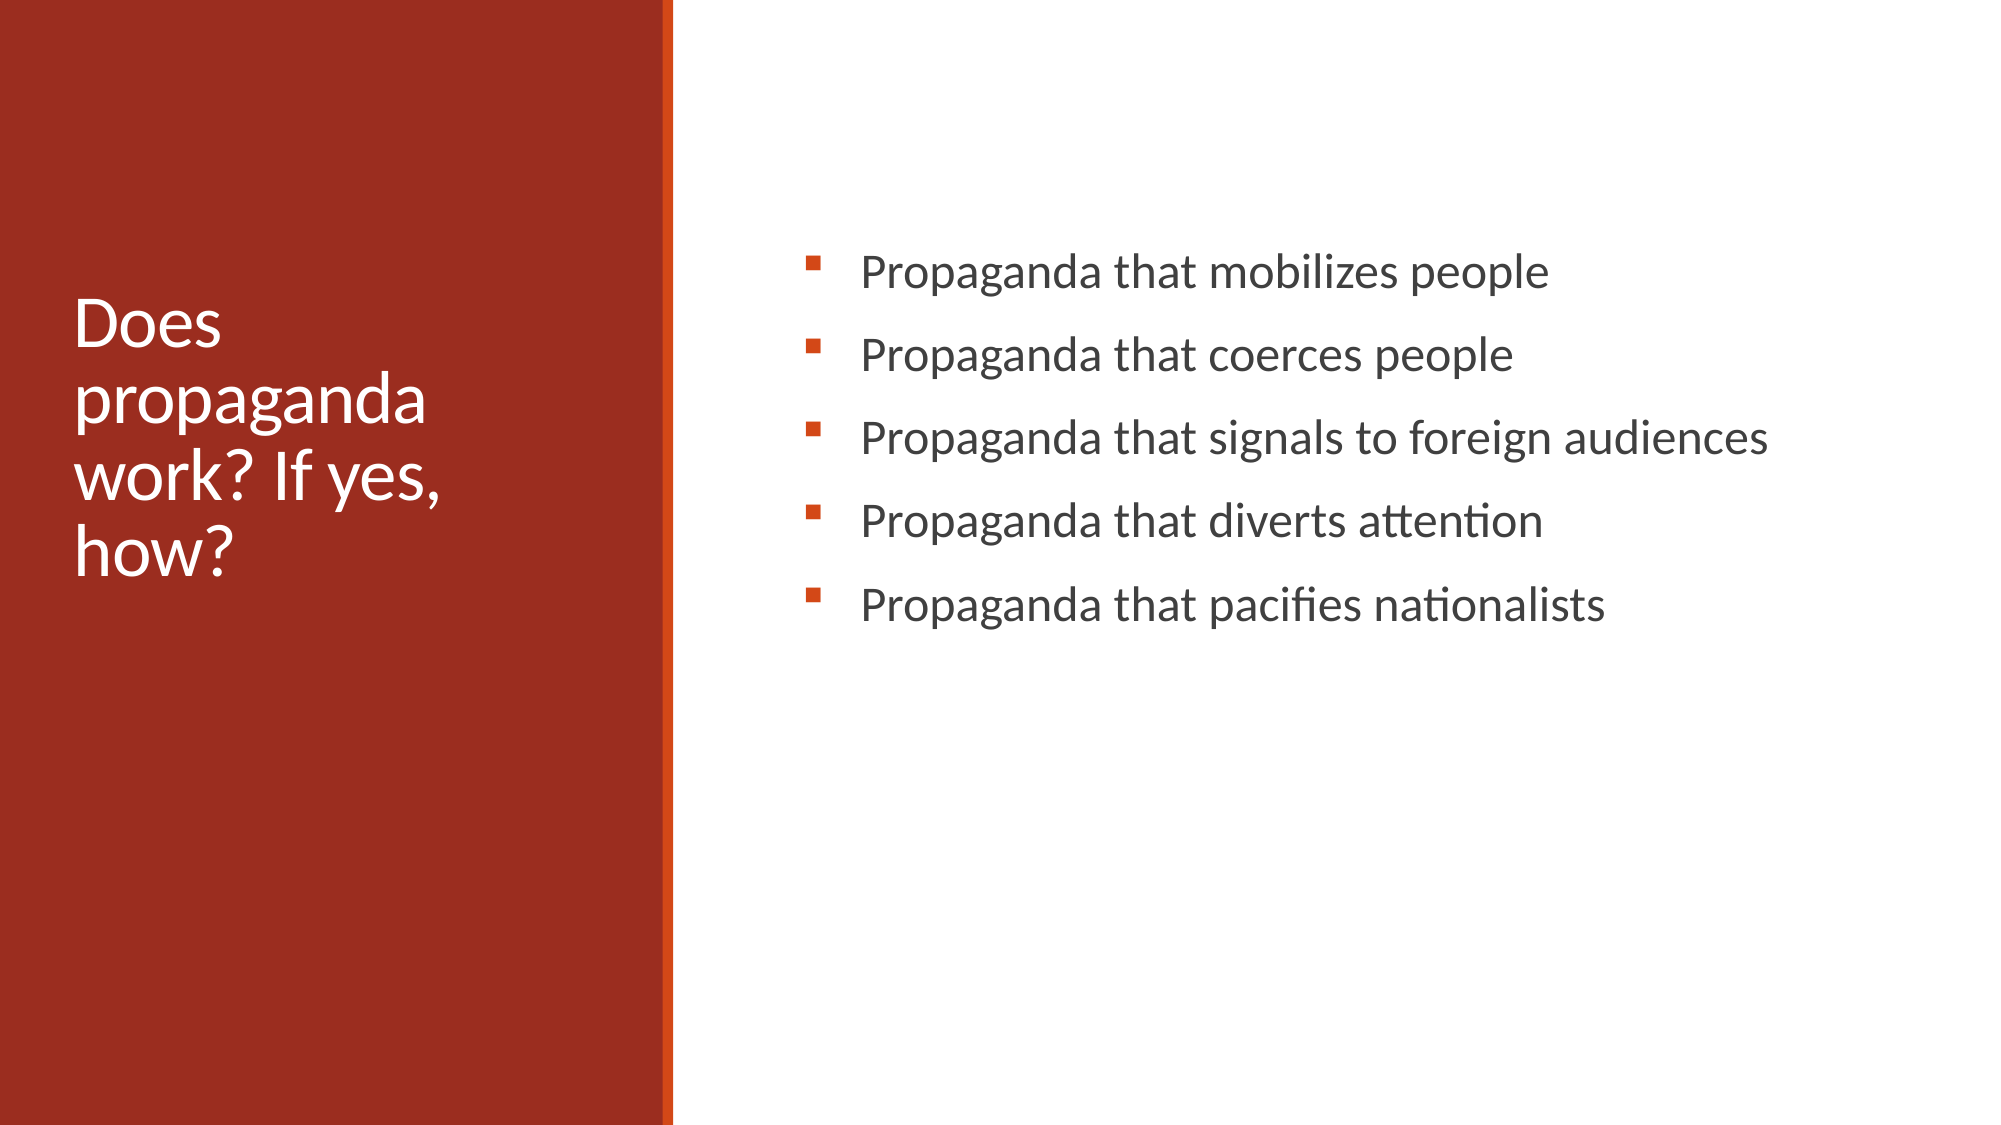

# Does propaganda work? If yes, how?
Propaganda that mobilizes people
Propaganda that coerces people
Propaganda that signals to foreign audiences
Propaganda that diverts attention
Propaganda that pacifies nationalists